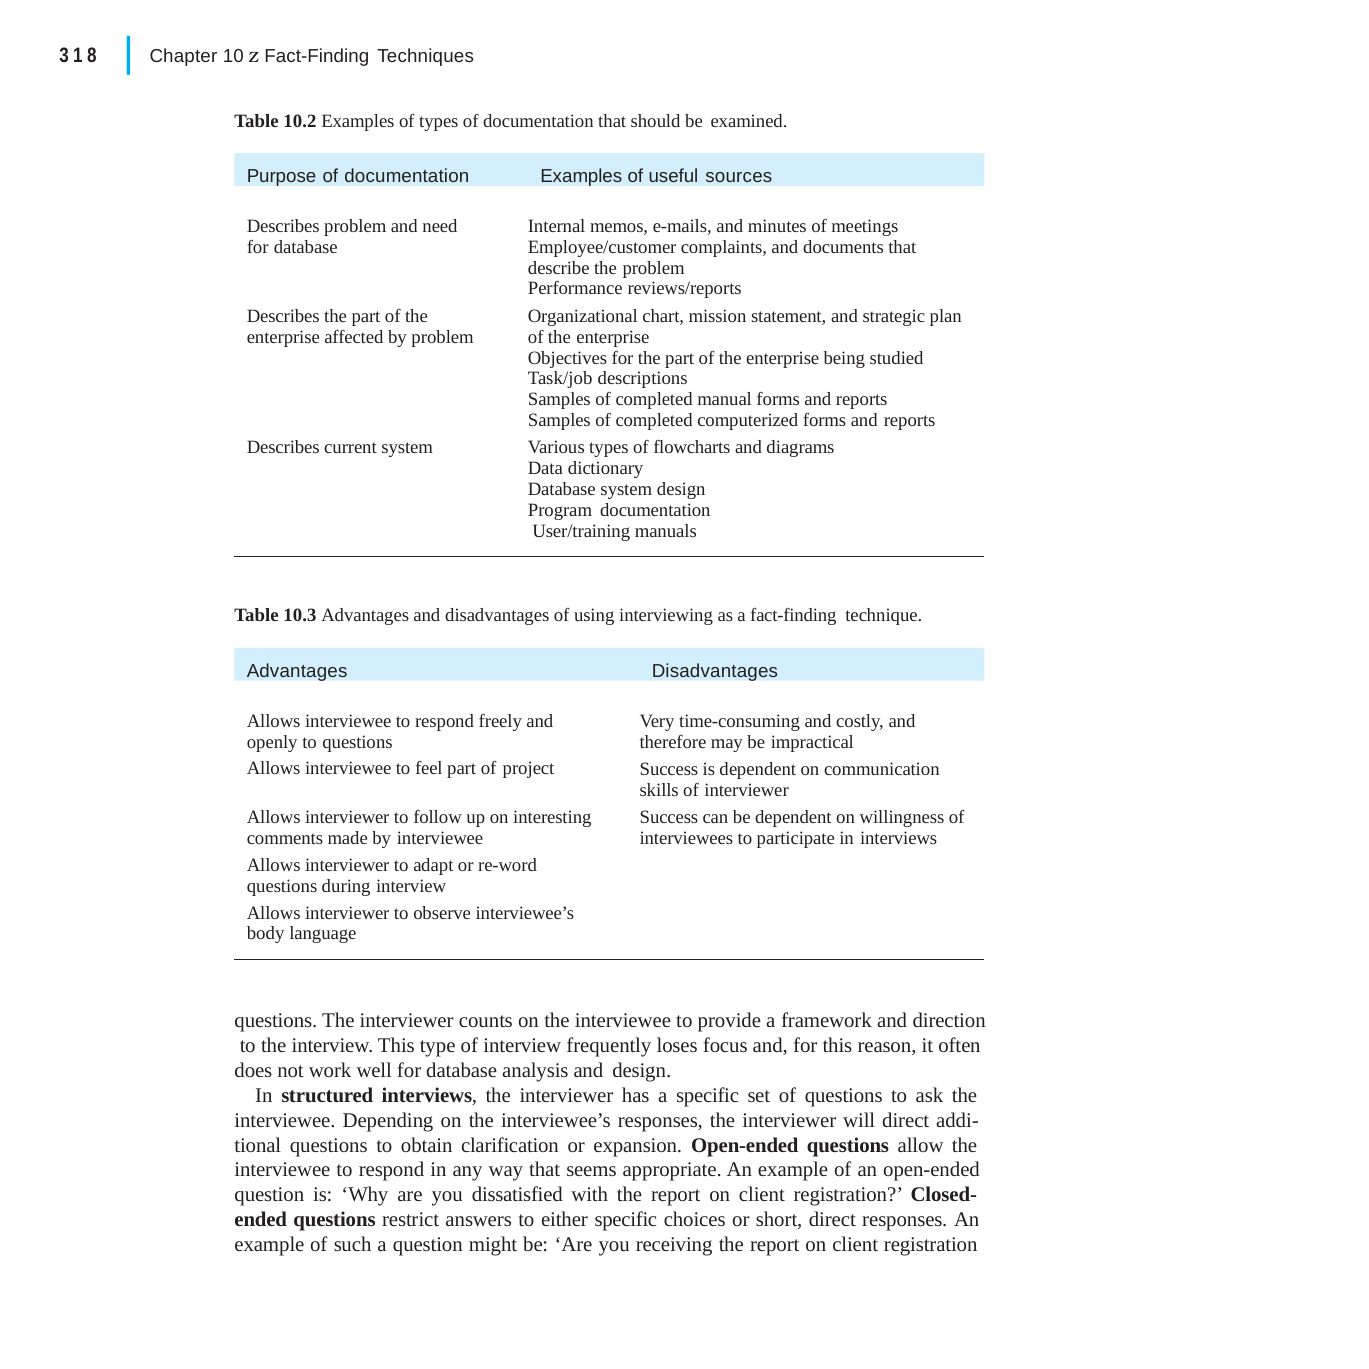

|
318
Chapter 10 z Fact-Finding Techniques
Table 10.2 Examples of types of documentation that should be examined.
Purpose of documentation	Examples of useful sources
Describes problem and need  for database
Internal memos, e-mails, and minutes of meetings  Employee/customer complaints, and documents that  describe the problem
Performance reviews/reports
Organizational chart, mission statement, and strategic plan  of the enterprise
Objectives for the part of the enterprise being studied  Task/job descriptions
Samples of completed manual forms and reports  Samples of completed computerized forms and reports
Various types of flowcharts and diagrams  Data dictionary
Database system design  Program documentation  User/training manuals
Describes the part of the  enterprise affected by problem
Describes current system

Table 10.3 Advantages and disadvantages of using interviewing as a fact-finding technique.
Advantages	Disadvantages
Allows interviewee to respond freely and  openly to questions
Allows interviewee to feel part of project
Very time-consuming and costly, and  therefore may be impractical
Success is dependent on communication  skills of interviewer
Success can be dependent on willingness of  interviewees to participate in interviews
Allows interviewer to follow up on interesting  comments made by interviewee
Allows interviewer to adapt or re-word  questions during interview
Allows interviewer to observe interviewee’s  body language

questions. The interviewer counts on the interviewee to provide a framework and direction  to the interview. This type of interview frequently loses focus and, for this reason, it often  does not work well for database analysis and design.
In structured interviews, the interviewer has a specific set of questions to ask the  interviewee. Depending on the interviewee’s responses, the interviewer will direct addi-  tional questions to obtain clarification or expansion. Open-ended questions allow the  interviewee to respond in any way that seems appropriate. An example of an open-ended  question is: ‘Why are you dissatisfied with the report on client registration?’ Closed-  ended questions restrict answers to either specific choices or short, direct responses. An  example of such a question might be: ‘Are you receiving the report on client registration